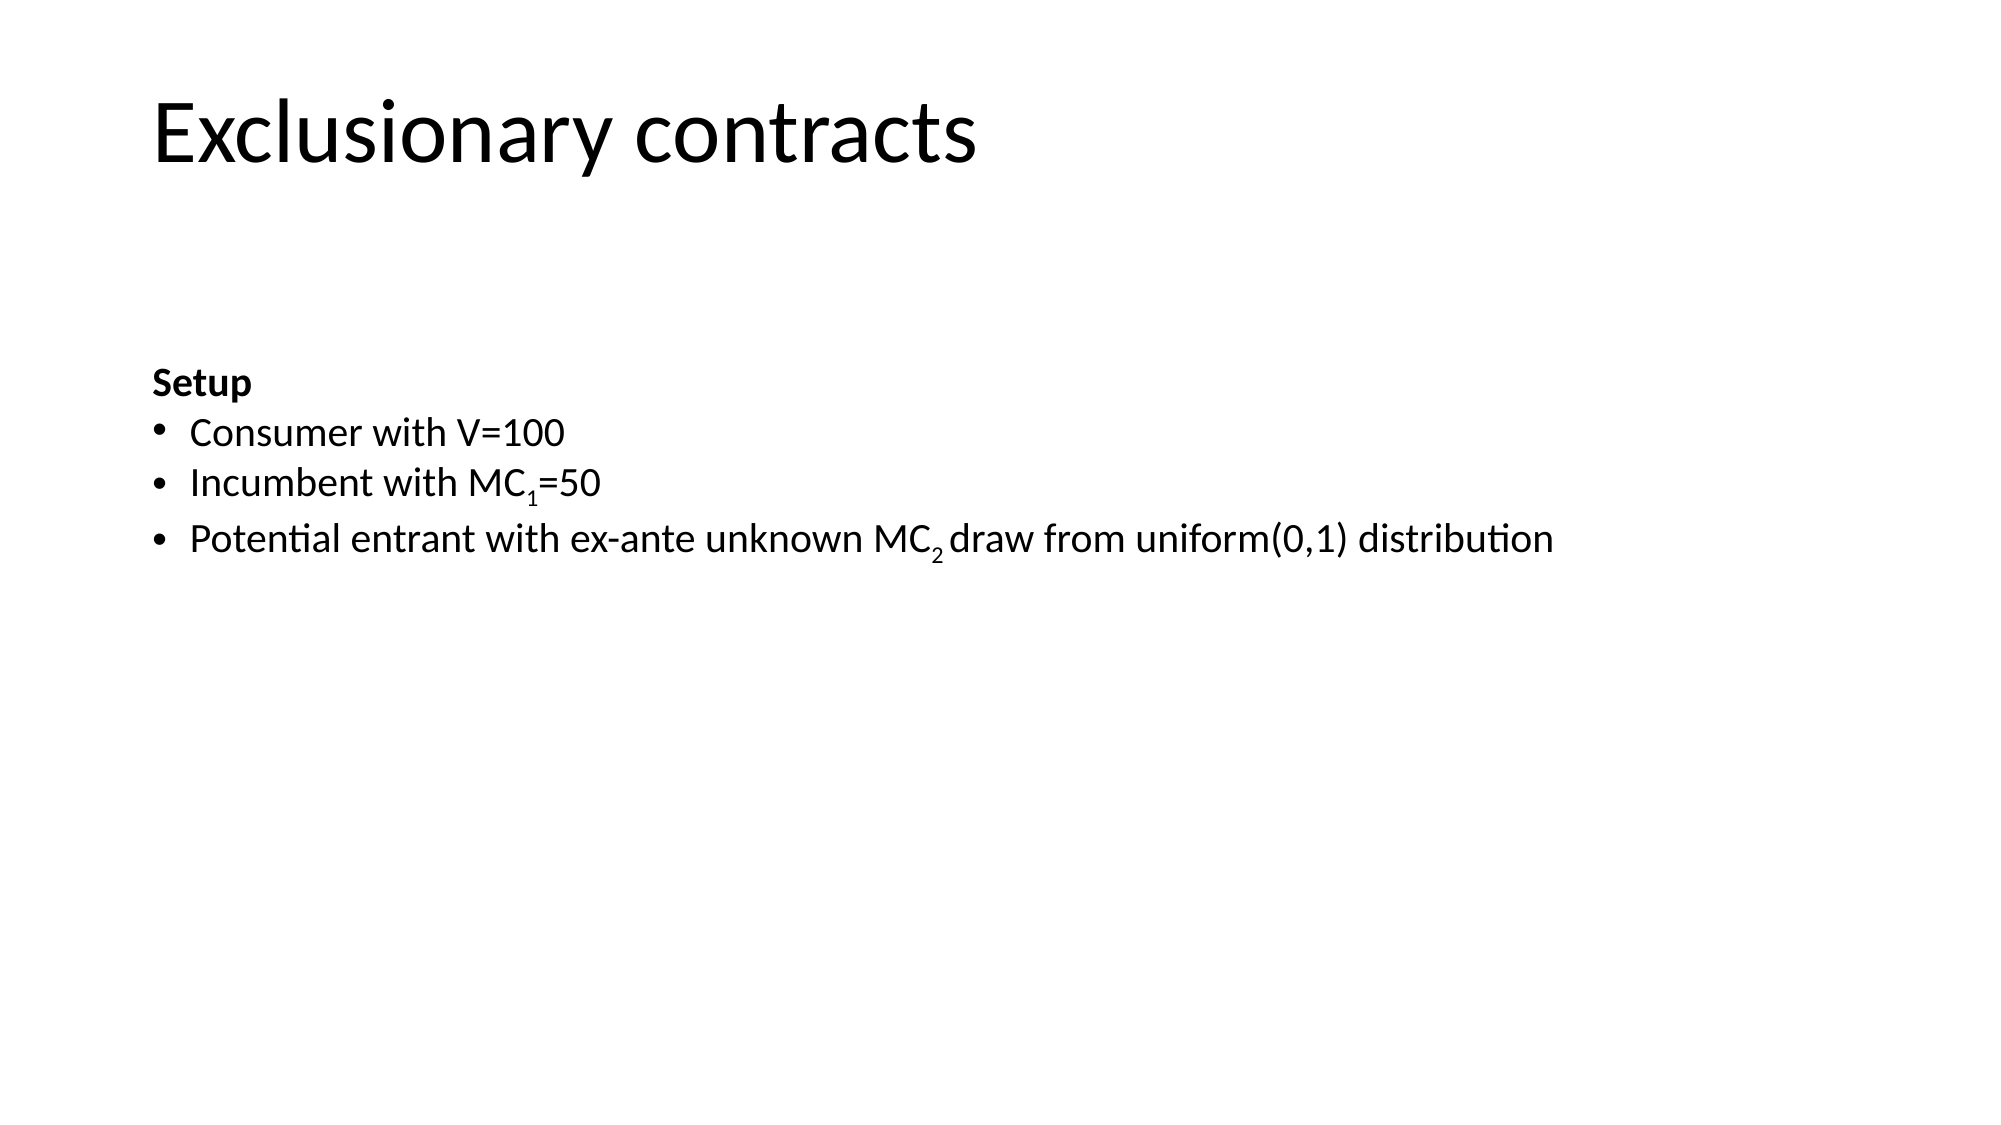

# Exclusionary contracts
Setup
Consumer with V=100
Incumbent with MC1=50
Potential entrant with ex-ante unknown MC2 draw from uniform(0,1) distribution